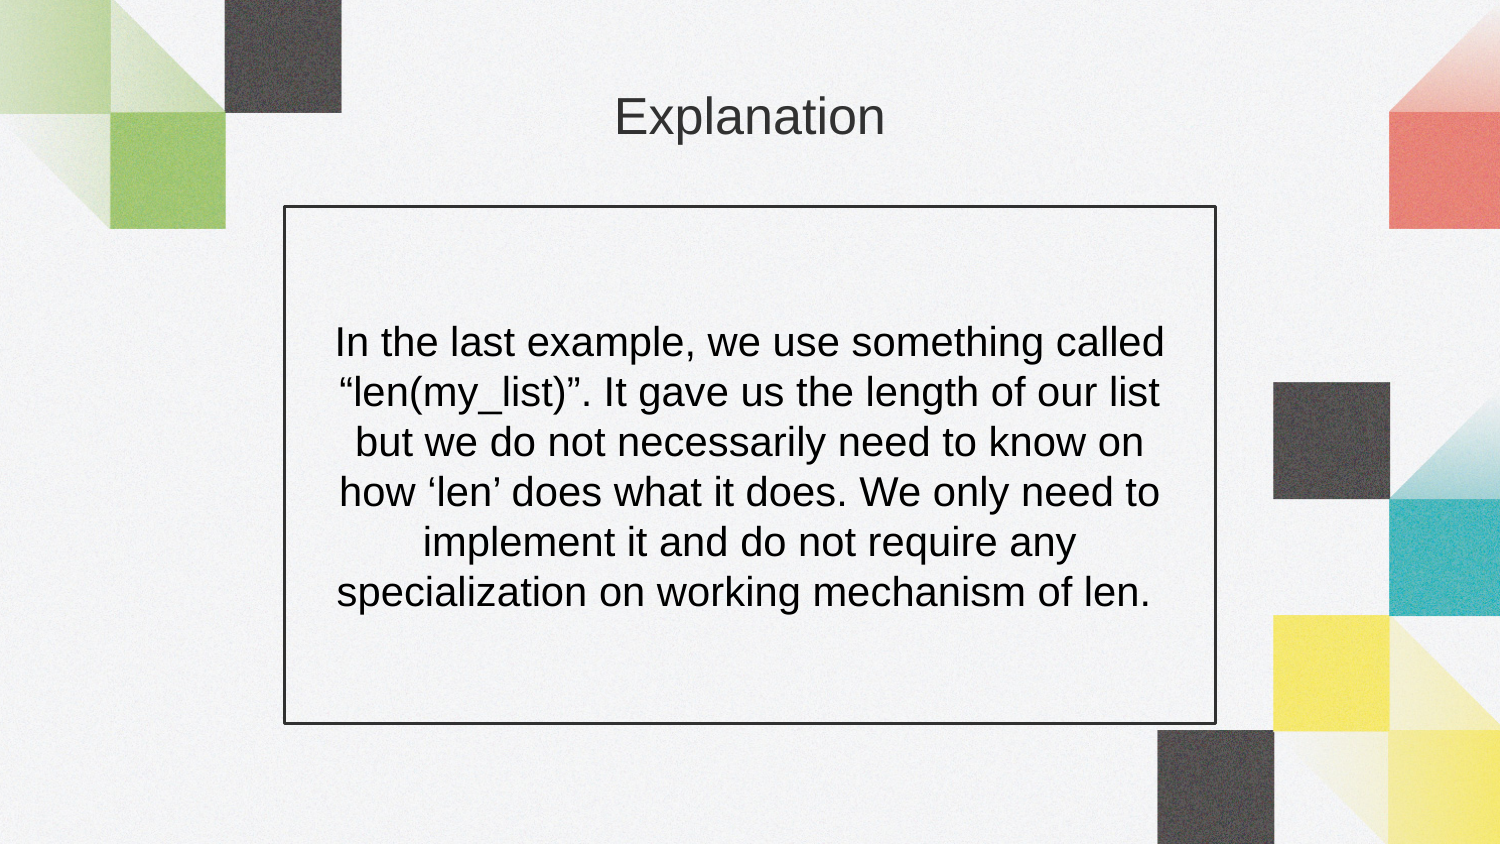

# Explanation
In the last example, we use something called “len(my_list)”. It gave us the length of our list but we do not necessarily need to know on how ‘len’ does what it does. We only need to implement it and do not require any specialization on working mechanism of len.